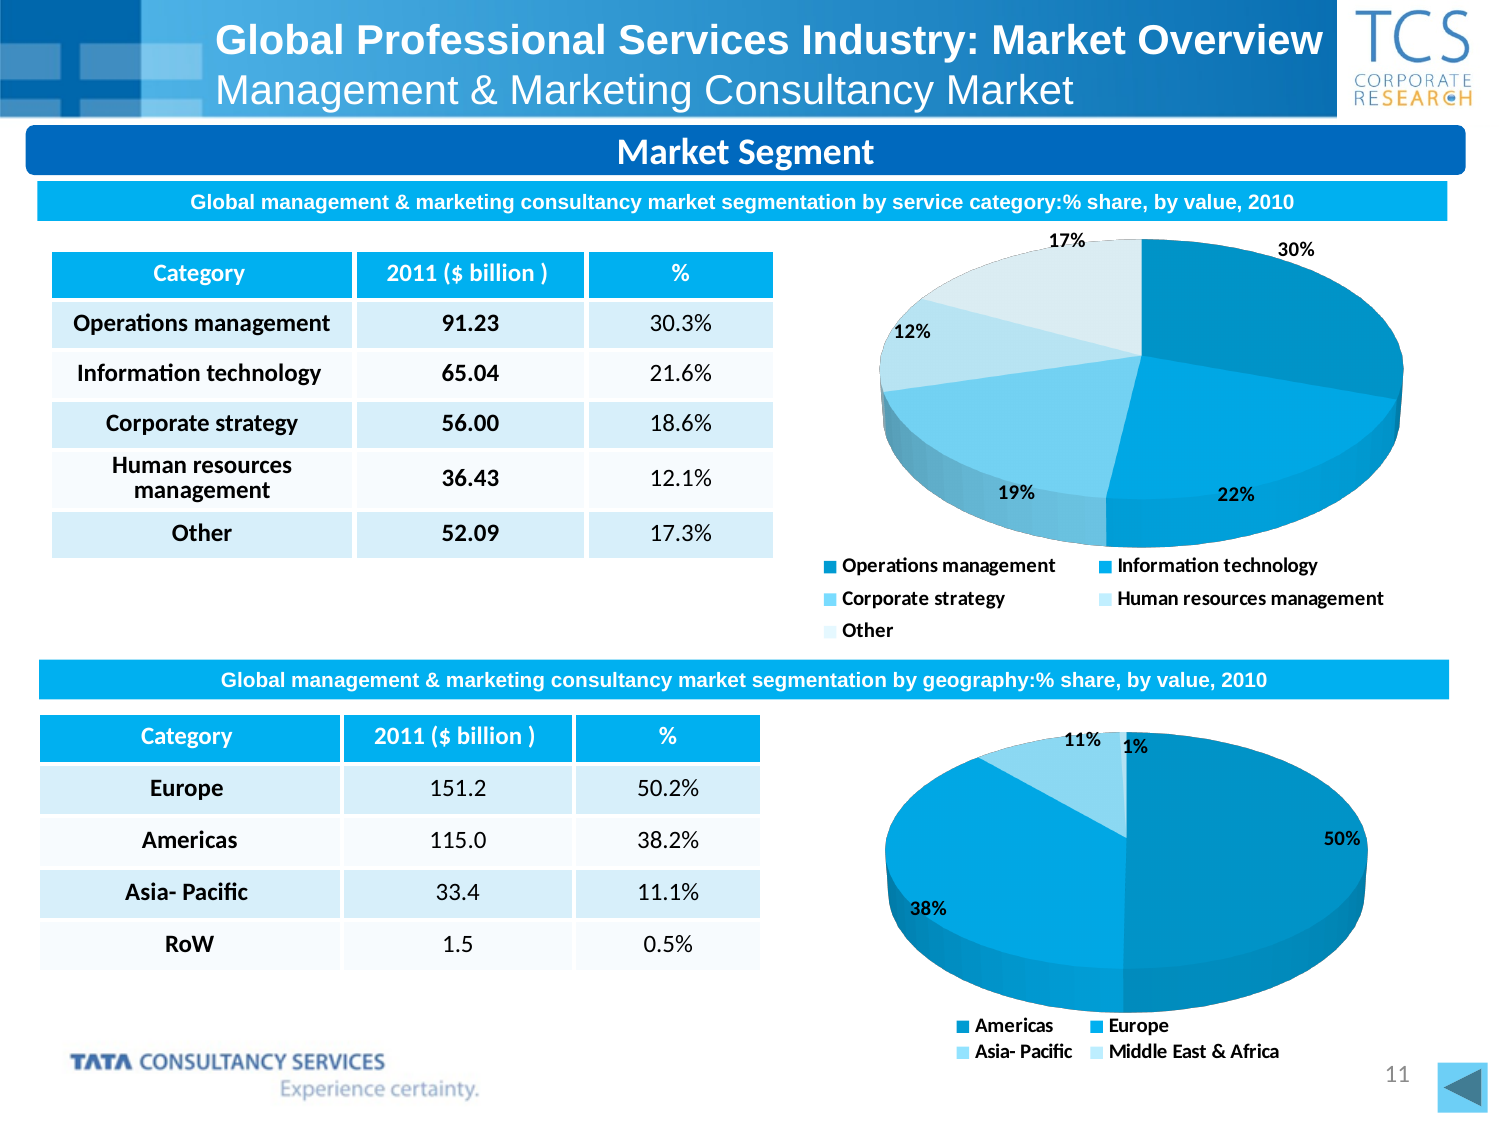

# Global Professional Services Industry: Market Overview Management & Marketing Consultancy Market
Market Segment
Global management & marketing consultancy market segmentation by service category:% share, by value, 2010

[unsupported chart]

| Category | 2011 ($ billion ) | % |
| --- | --- | --- |
| Operations management | 91.23 | 30.3% |
| Information technology | 65.04 | 21.6% |
| Corporate strategy | 56.00 | 18.6% |
| Human resources management | 36.43 | 12.1% |
| Other | 52.09 | 17.3% |
Global management & marketing consultancy market segmentation by geography:% share, by value, 2010
| Category | 2011 ($ billion ) | % |
| --- | --- | --- |
| Europe | 151.2 | 50.2% |
| Americas | 115.0 | 38.2% |
| Asia- Pacific | 33.4 | 11.1% |
| RoW | 1.5 | 0.5% |

[unsupported chart]

11